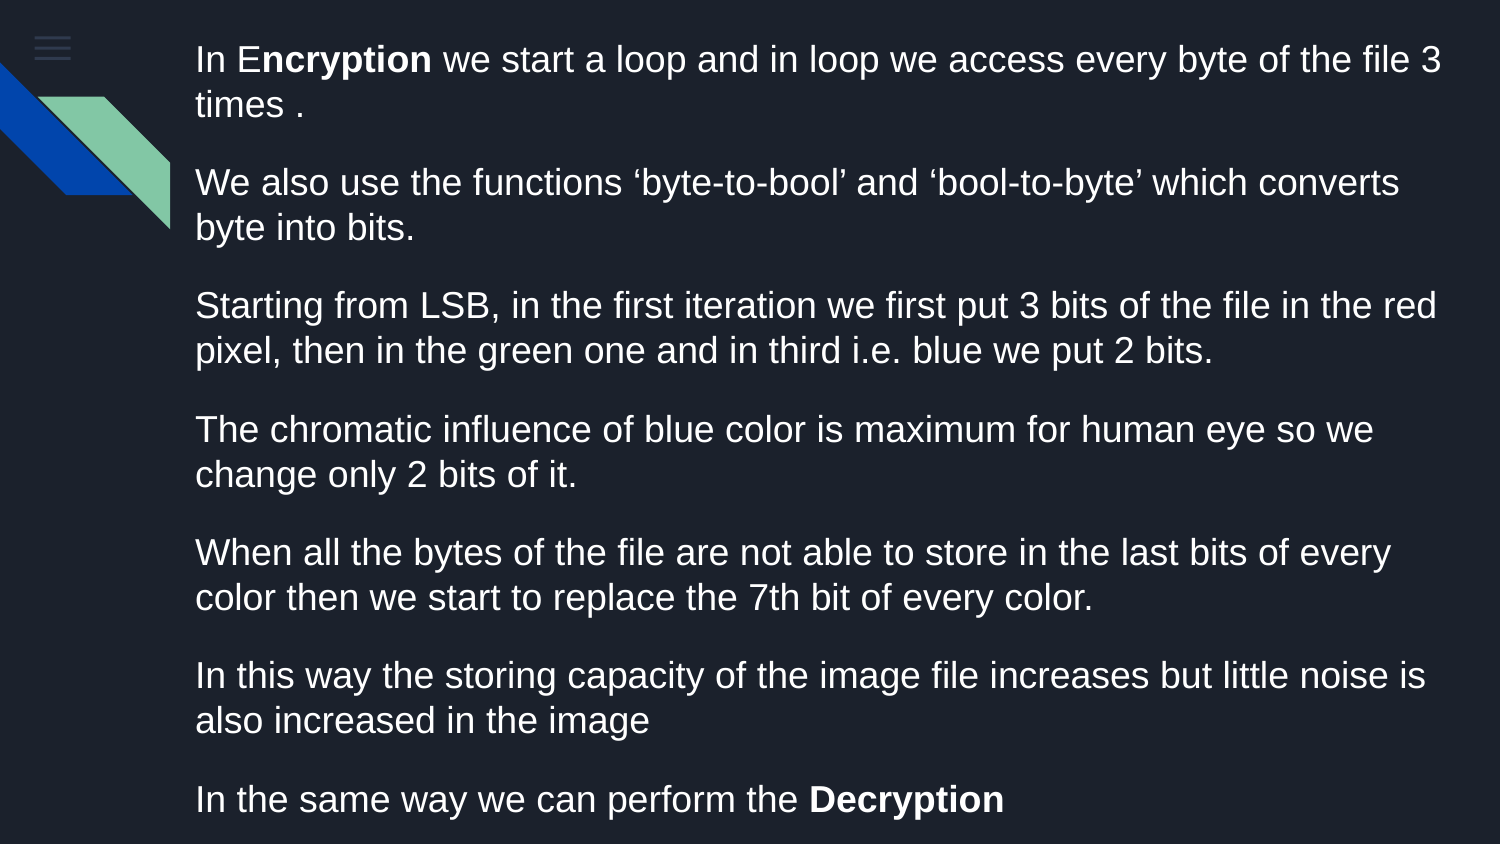

In Encryption we start a loop and in loop we access every byte of the file 3 times .
We also use the functions ‘byte-to-bool’ and ‘bool-to-byte’ which converts byte into bits.
Starting from LSB, in the first iteration we first put 3 bits of the file in the red pixel, then in the green one and in third i.e. blue we put 2 bits.
The chromatic influence of blue color is maximum for human eye so we change only 2 bits of it.
When all the bytes of the file are not able to store in the last bits of every color then we start to replace the 7th bit of every color.
In this way the storing capacity of the image file increases but little noise is also increased in the image
In the same way we can perform the Decryption